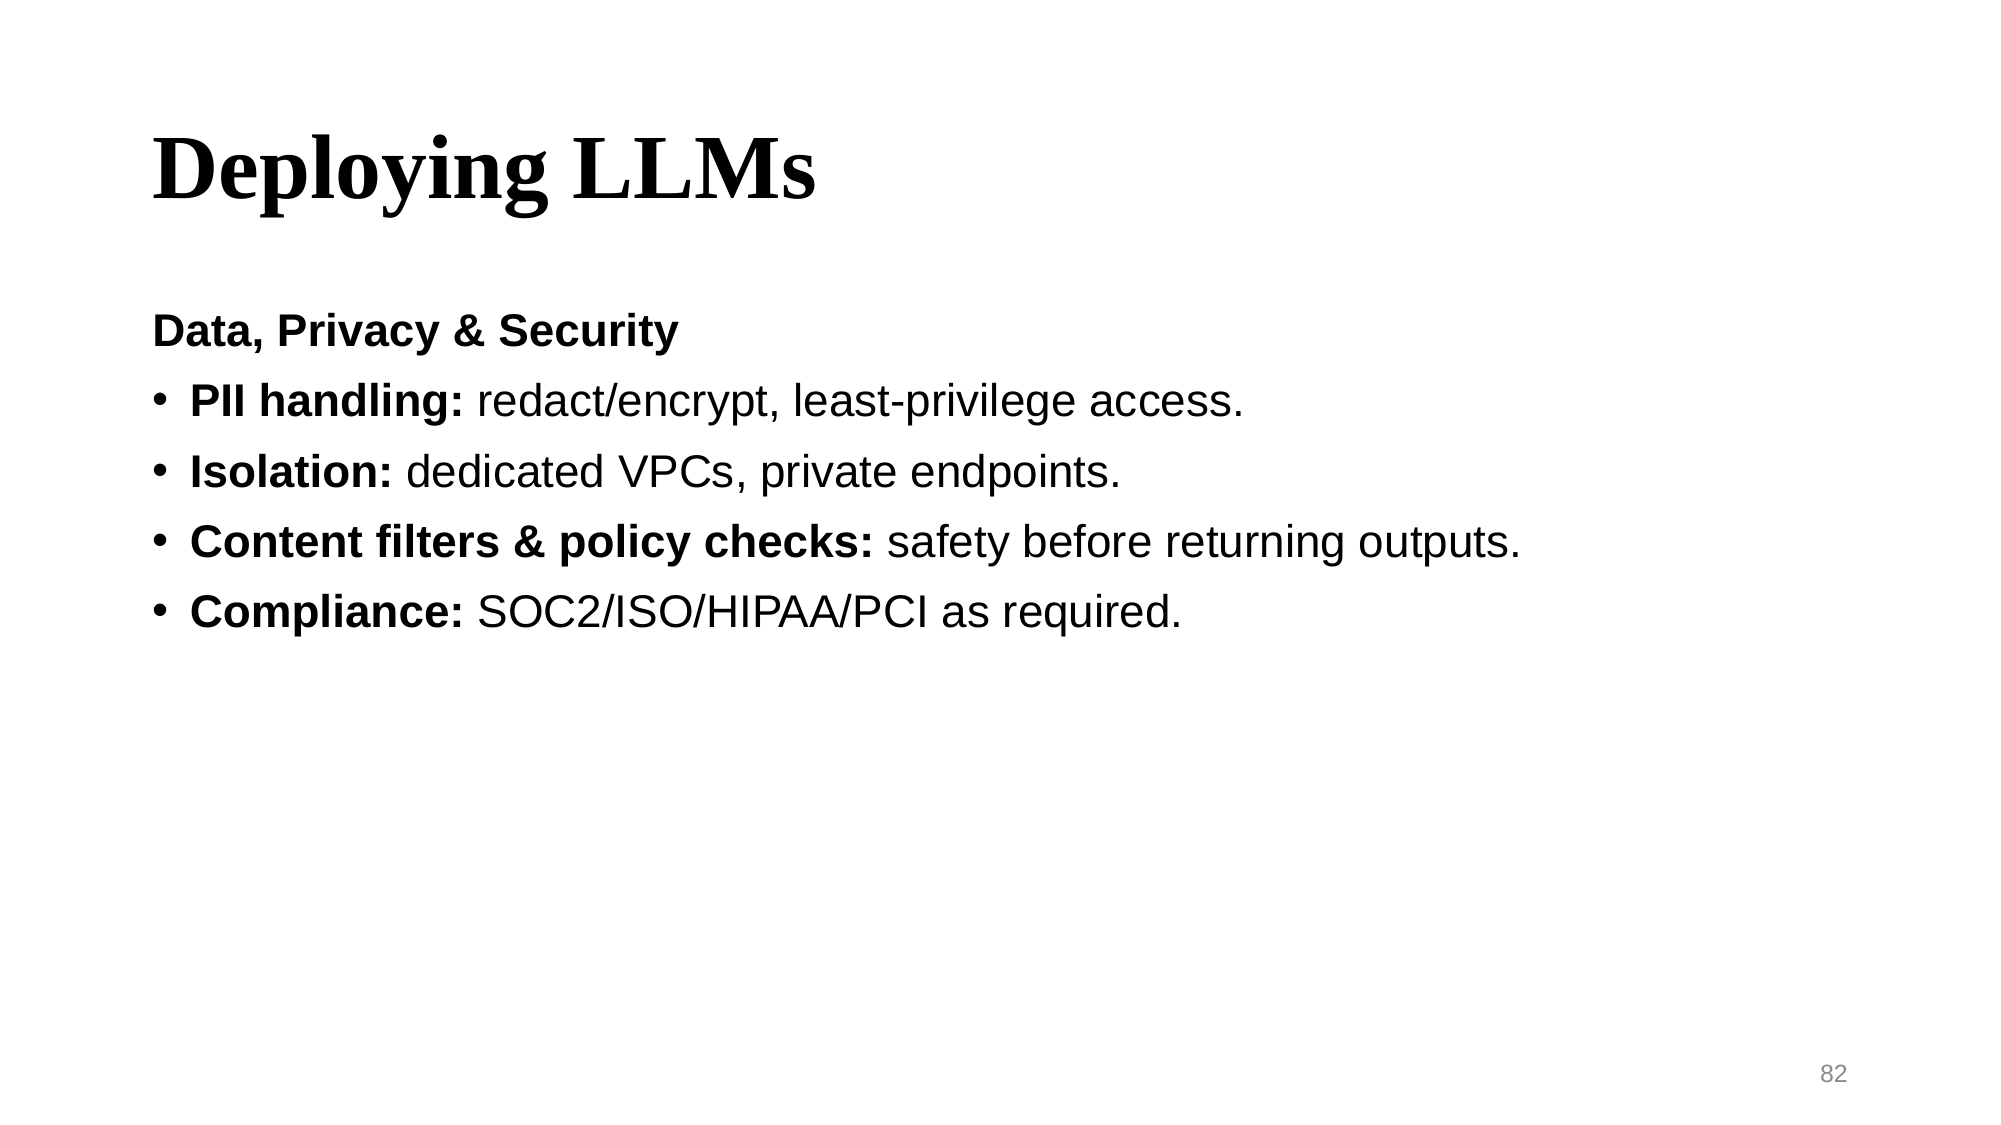

# Deploying LLMs
Data, Privacy & Security
PII handling: redact/encrypt, least-privilege access.
Isolation: dedicated VPCs, private endpoints.
Content filters & policy checks: safety before returning outputs.
Compliance: SOC2/ISO/HIPAA/PCI as required.
82